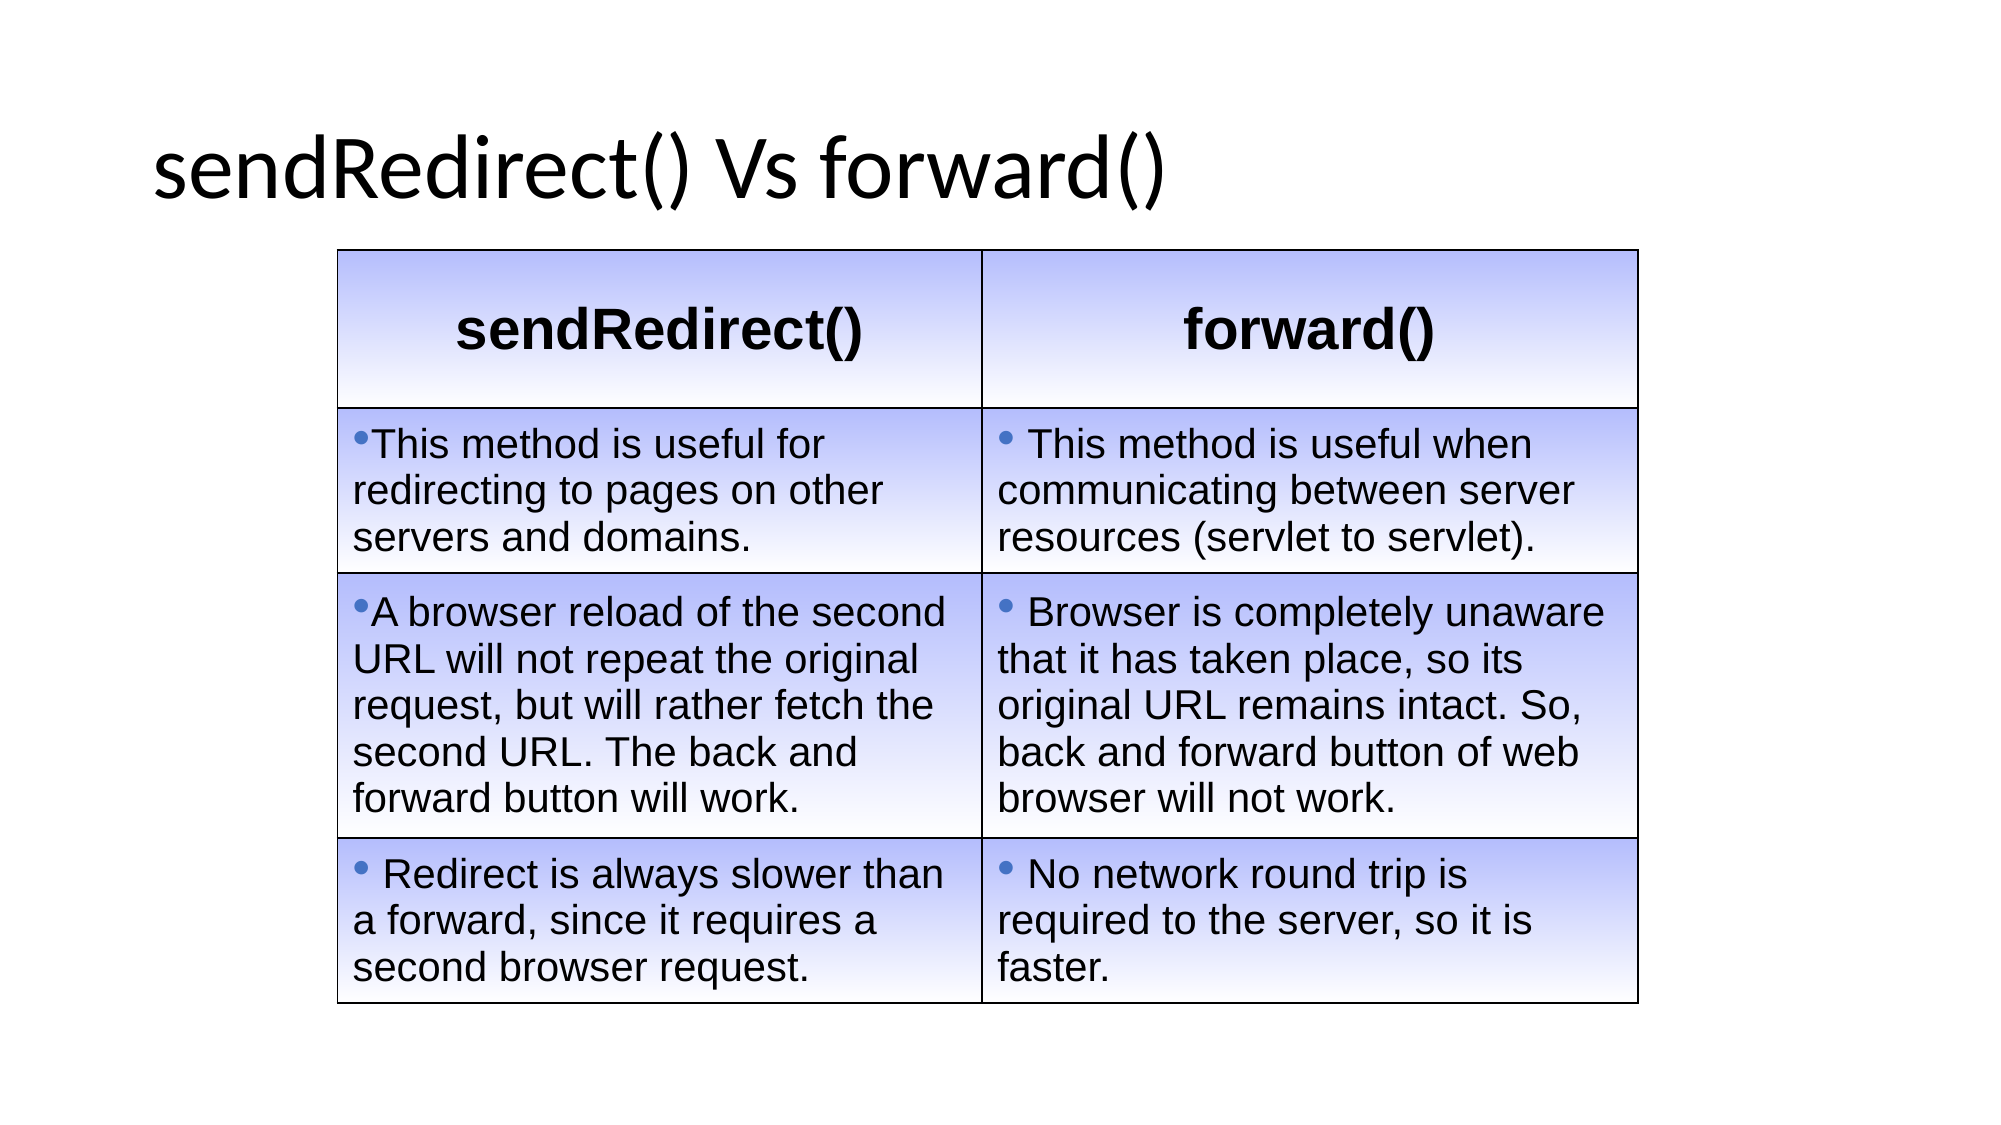

sendRedirect() Vs forward()
| sendRedirect() | forward() |
| --- | --- |
| This method is useful for redirecting to pages on other servers and domains. | This method is useful when communicating between server resources (servlet to servlet). |
| A browser reload of the second URL will not repeat the original request, but will rather fetch the second URL. The back and forward button will work. | Browser is completely unaware that it has taken place, so its original URL remains intact. So, back and forward button of web browser will not work. |
| Redirect is always slower than a forward, since it requires a second browser request. | No network round trip is required to the server, so it is faster. |

128